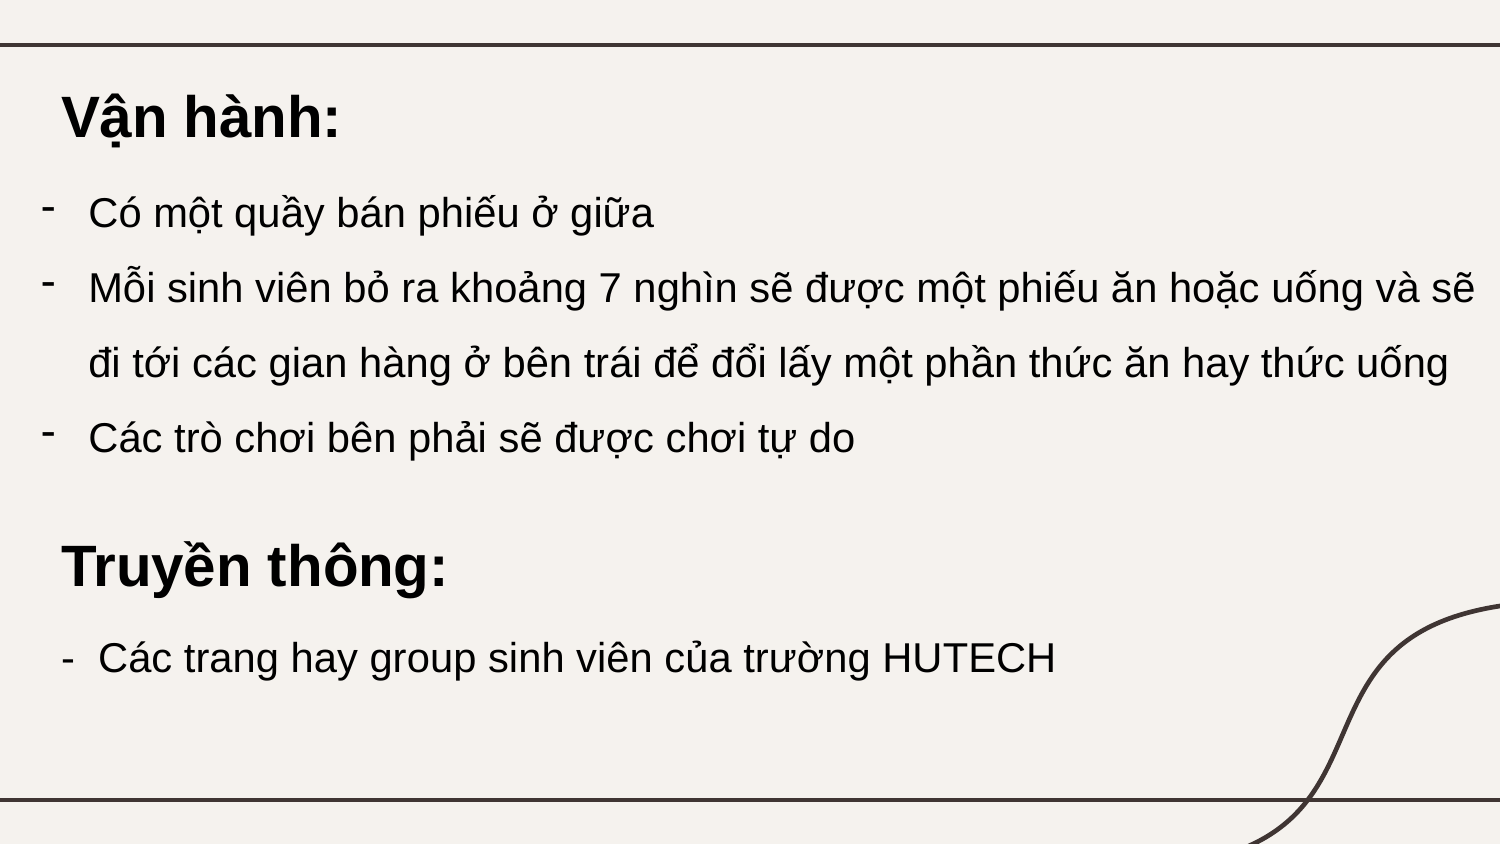

Vận hành:
Có một quầy bán phiếu ở giữa
Mỗi sinh viên bỏ ra khoảng 7 nghìn sẽ được một phiếu ăn hoặc uống và sẽ đi tới các gian hàng ở bên trái để đổi lấy một phần thức ăn hay thức uống
Các trò chơi bên phải sẽ được chơi tự do
Truyền thông:
-  Các trang hay group sinh viên của trường HUTECH